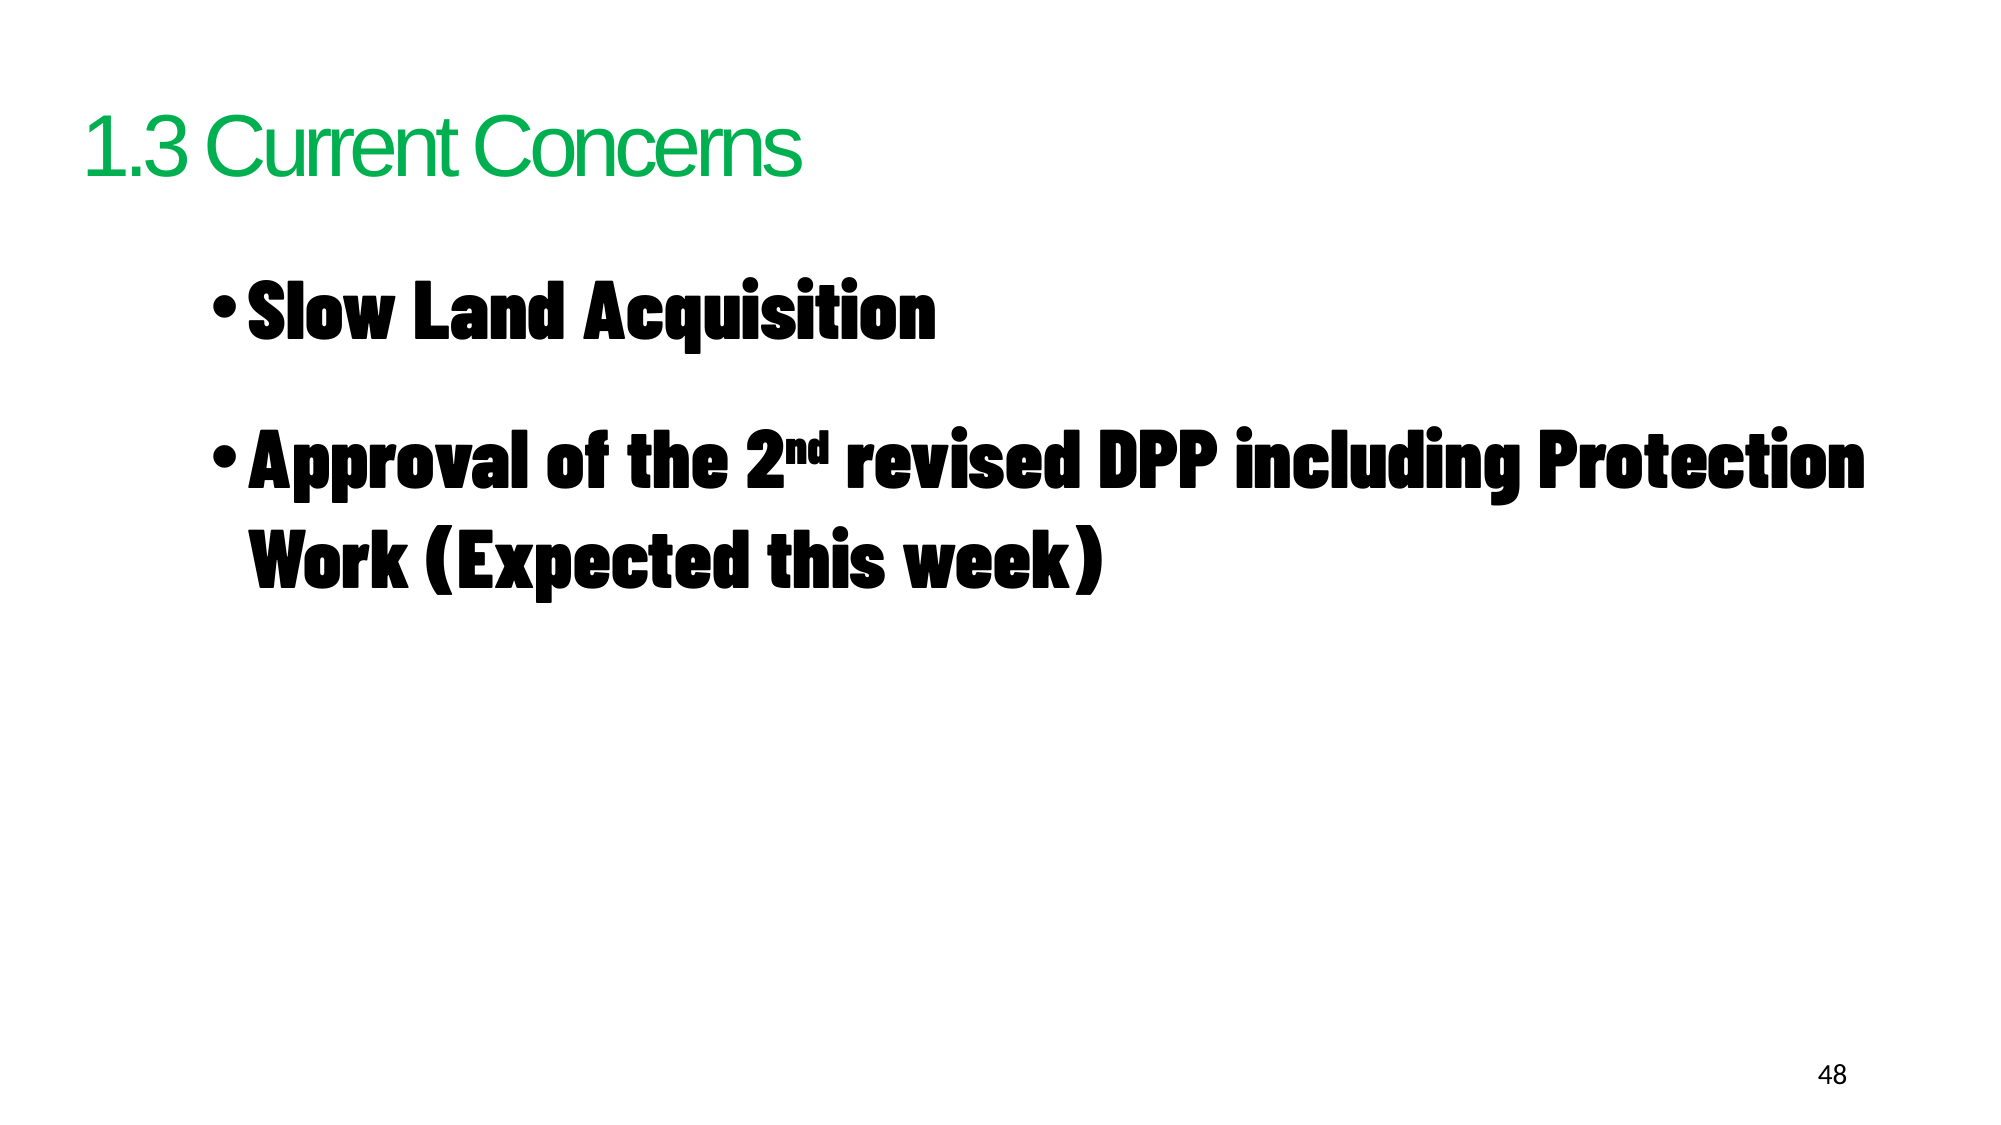

# 1.3 Current Concerns
Slow Land Acquisition
Approval of the 2nd revised DPP including Protection Work (Expected this week)

48